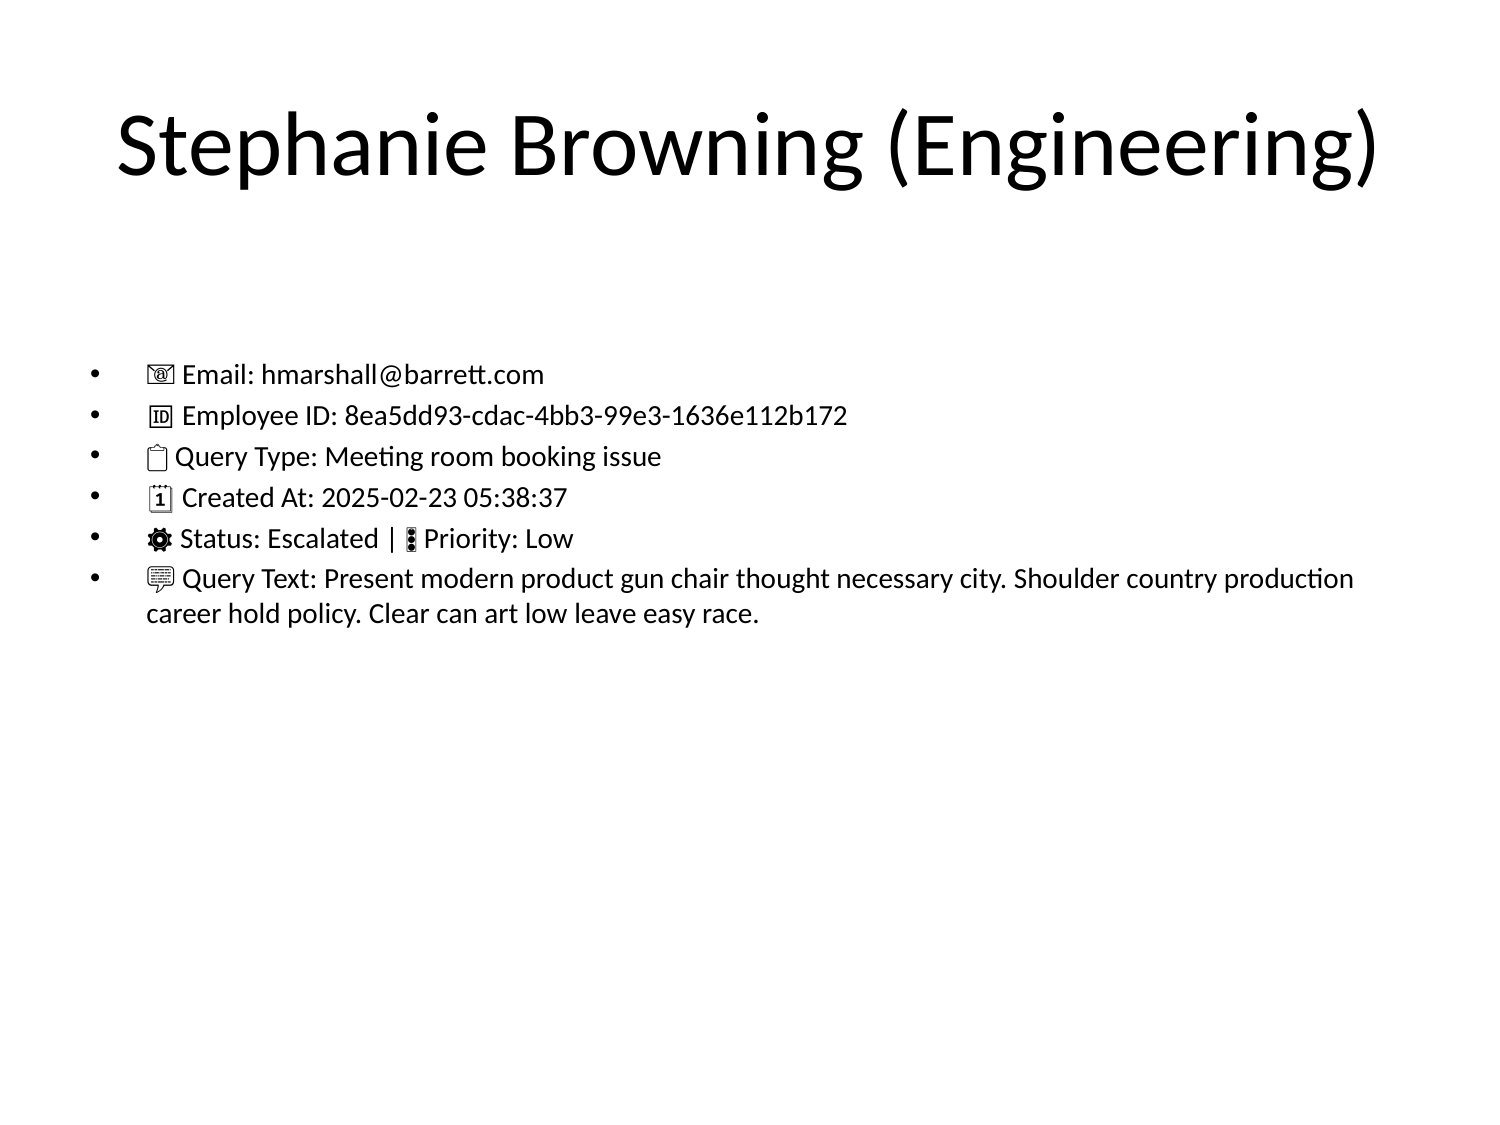

# Stephanie Browning (Engineering)

📧 Email: hmarshall@barrett.com
🆔 Employee ID: 8ea5dd93-cdac-4bb3-99e3-1636e112b172
📋 Query Type: Meeting room booking issue
🗓 Created At: 2025-02-23 05:38:37
⚙ Status: Escalated | 🚦 Priority: Low
💬 Query Text: Present modern product gun chair thought necessary city. Shoulder country production career hold policy. Clear can art low leave easy race.